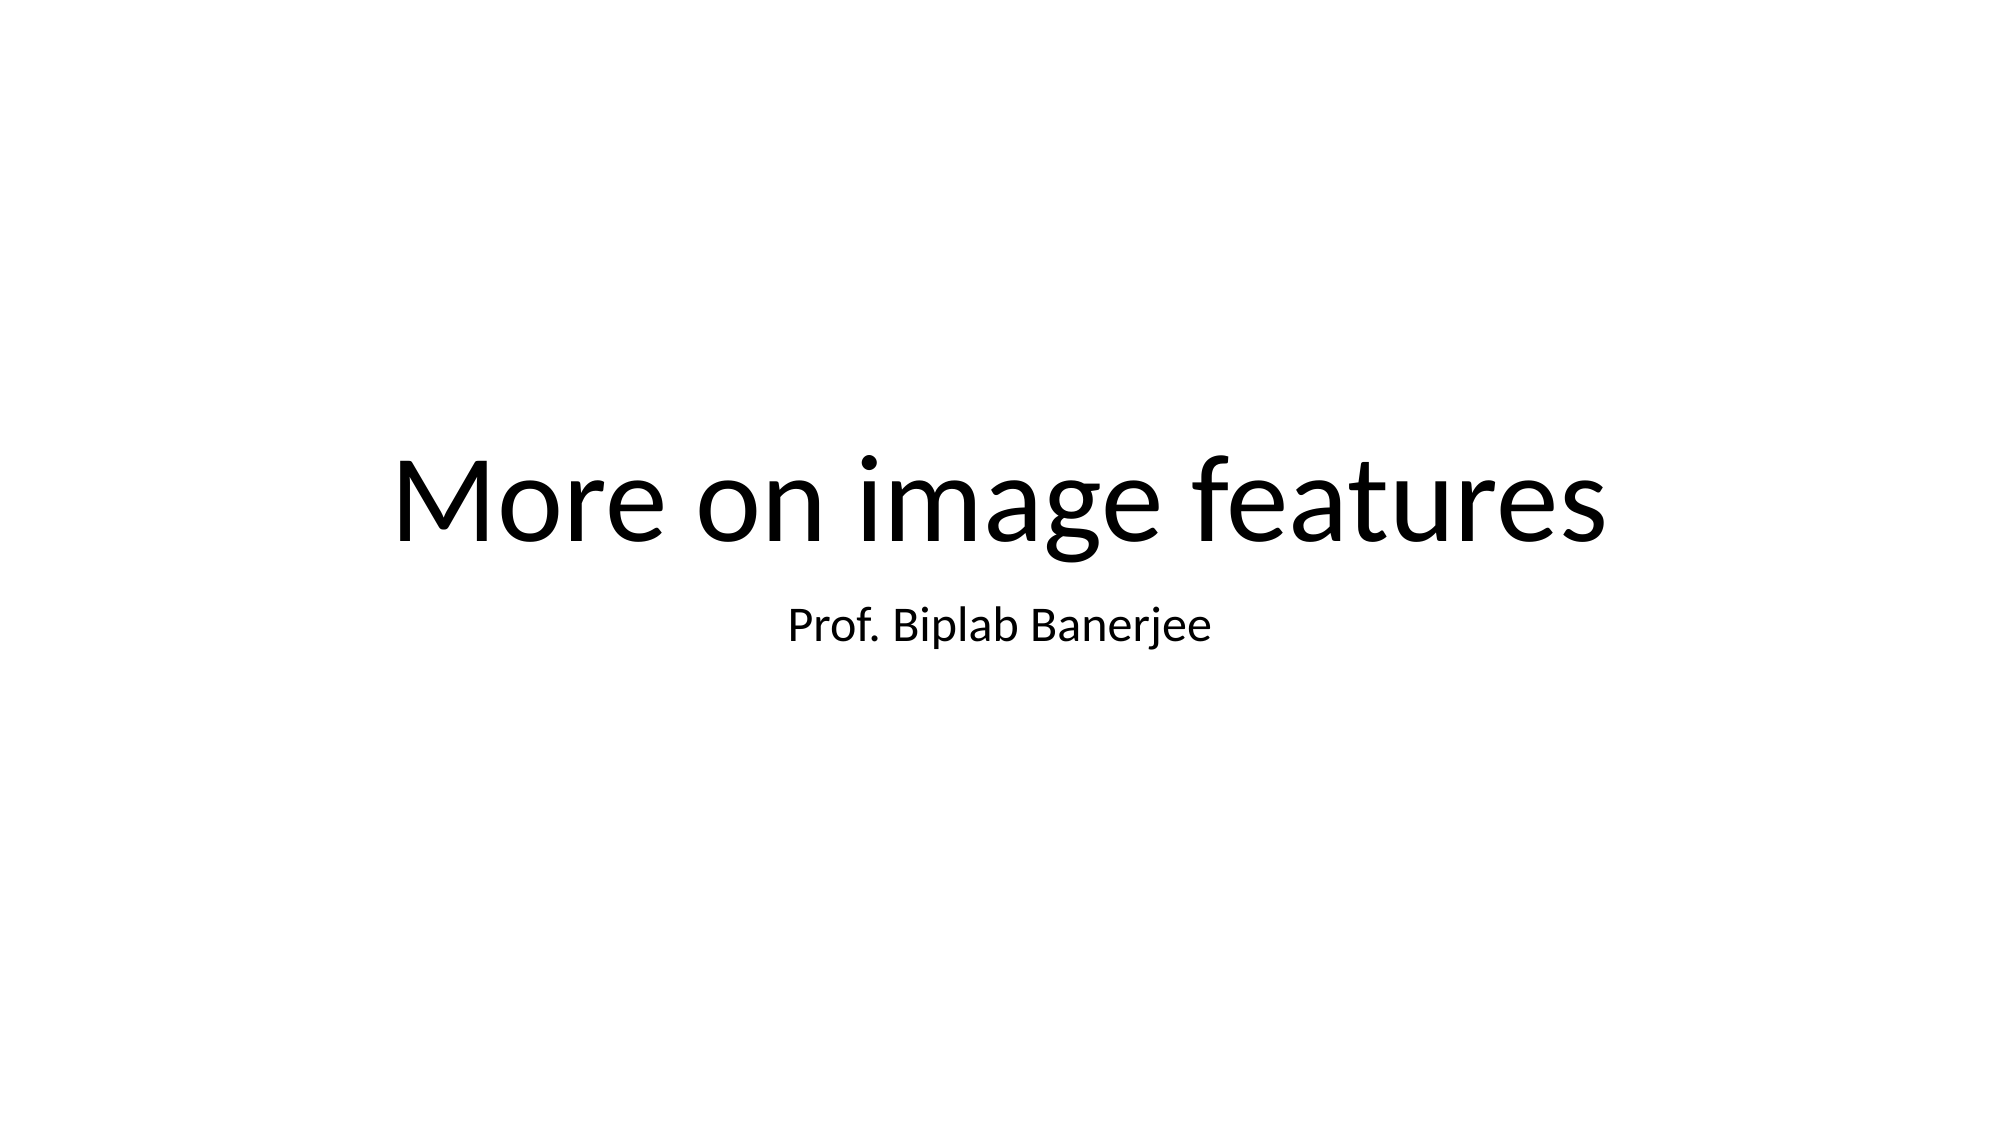

# More on image features
Prof. Biplab Banerjee